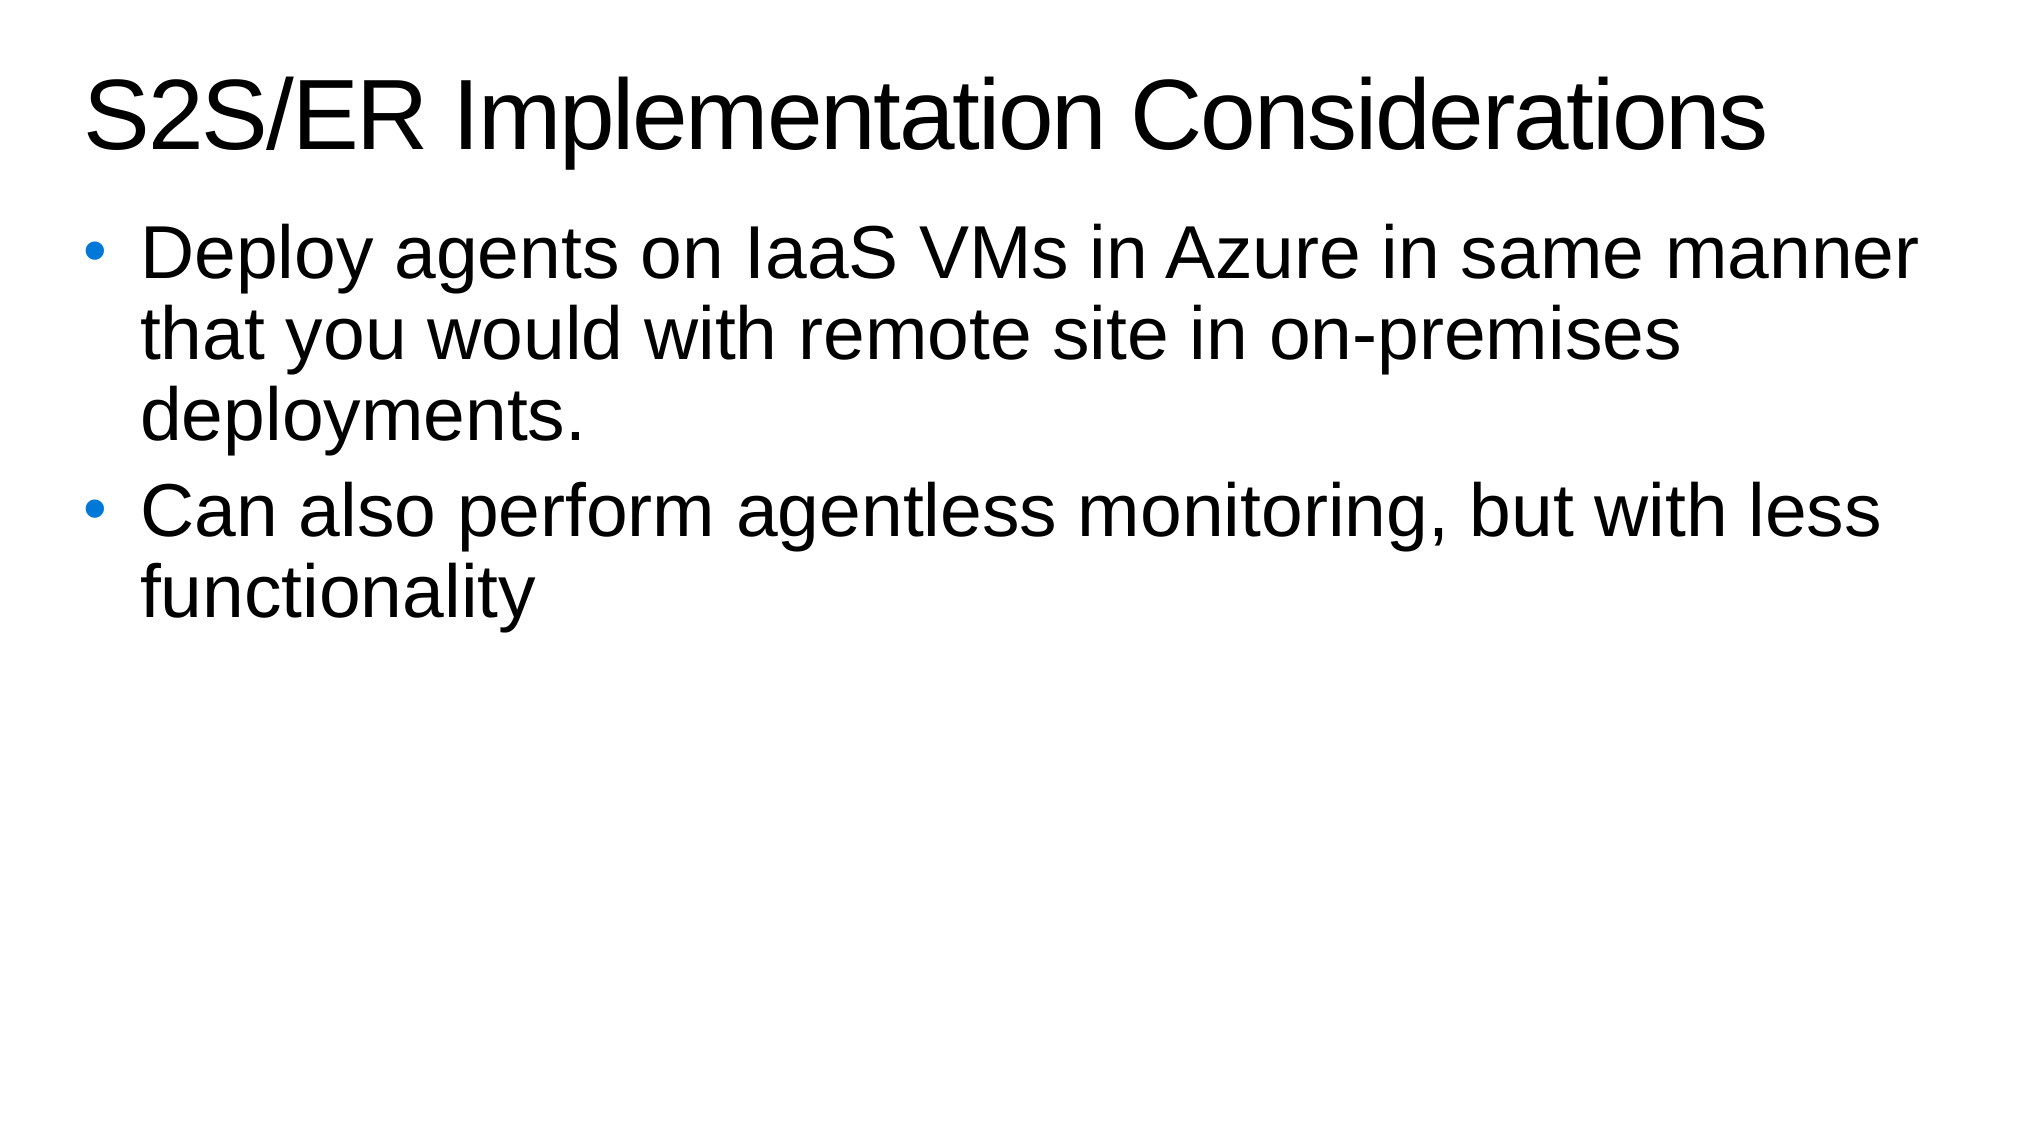

# S2S/ER Implementation Considerations
Deploy agents on IaaS VMs in Azure in same manner that you would with remote site in on-premises deployments.
Can also perform agentless monitoring, but with less functionality